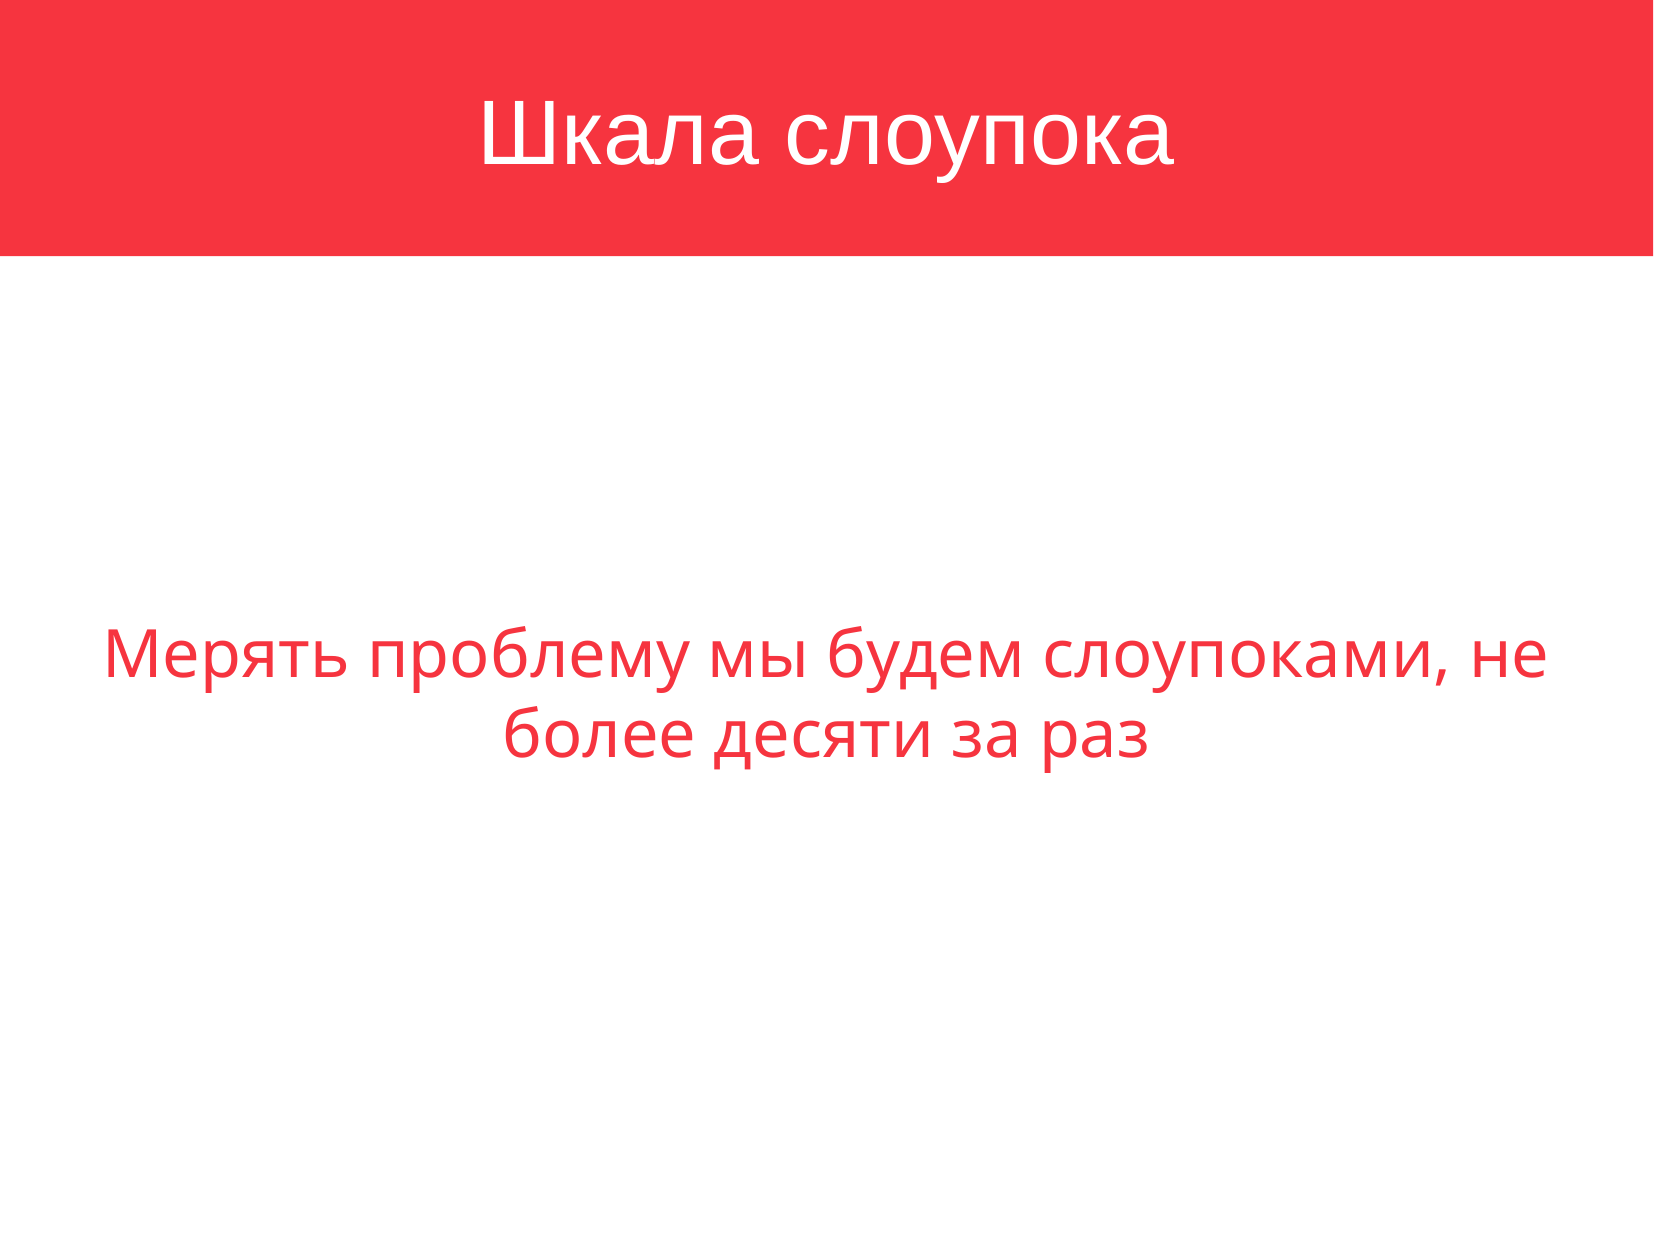

Шкала слоупока
Мерять проблему мы будем слоупоками, не более десяти за раз